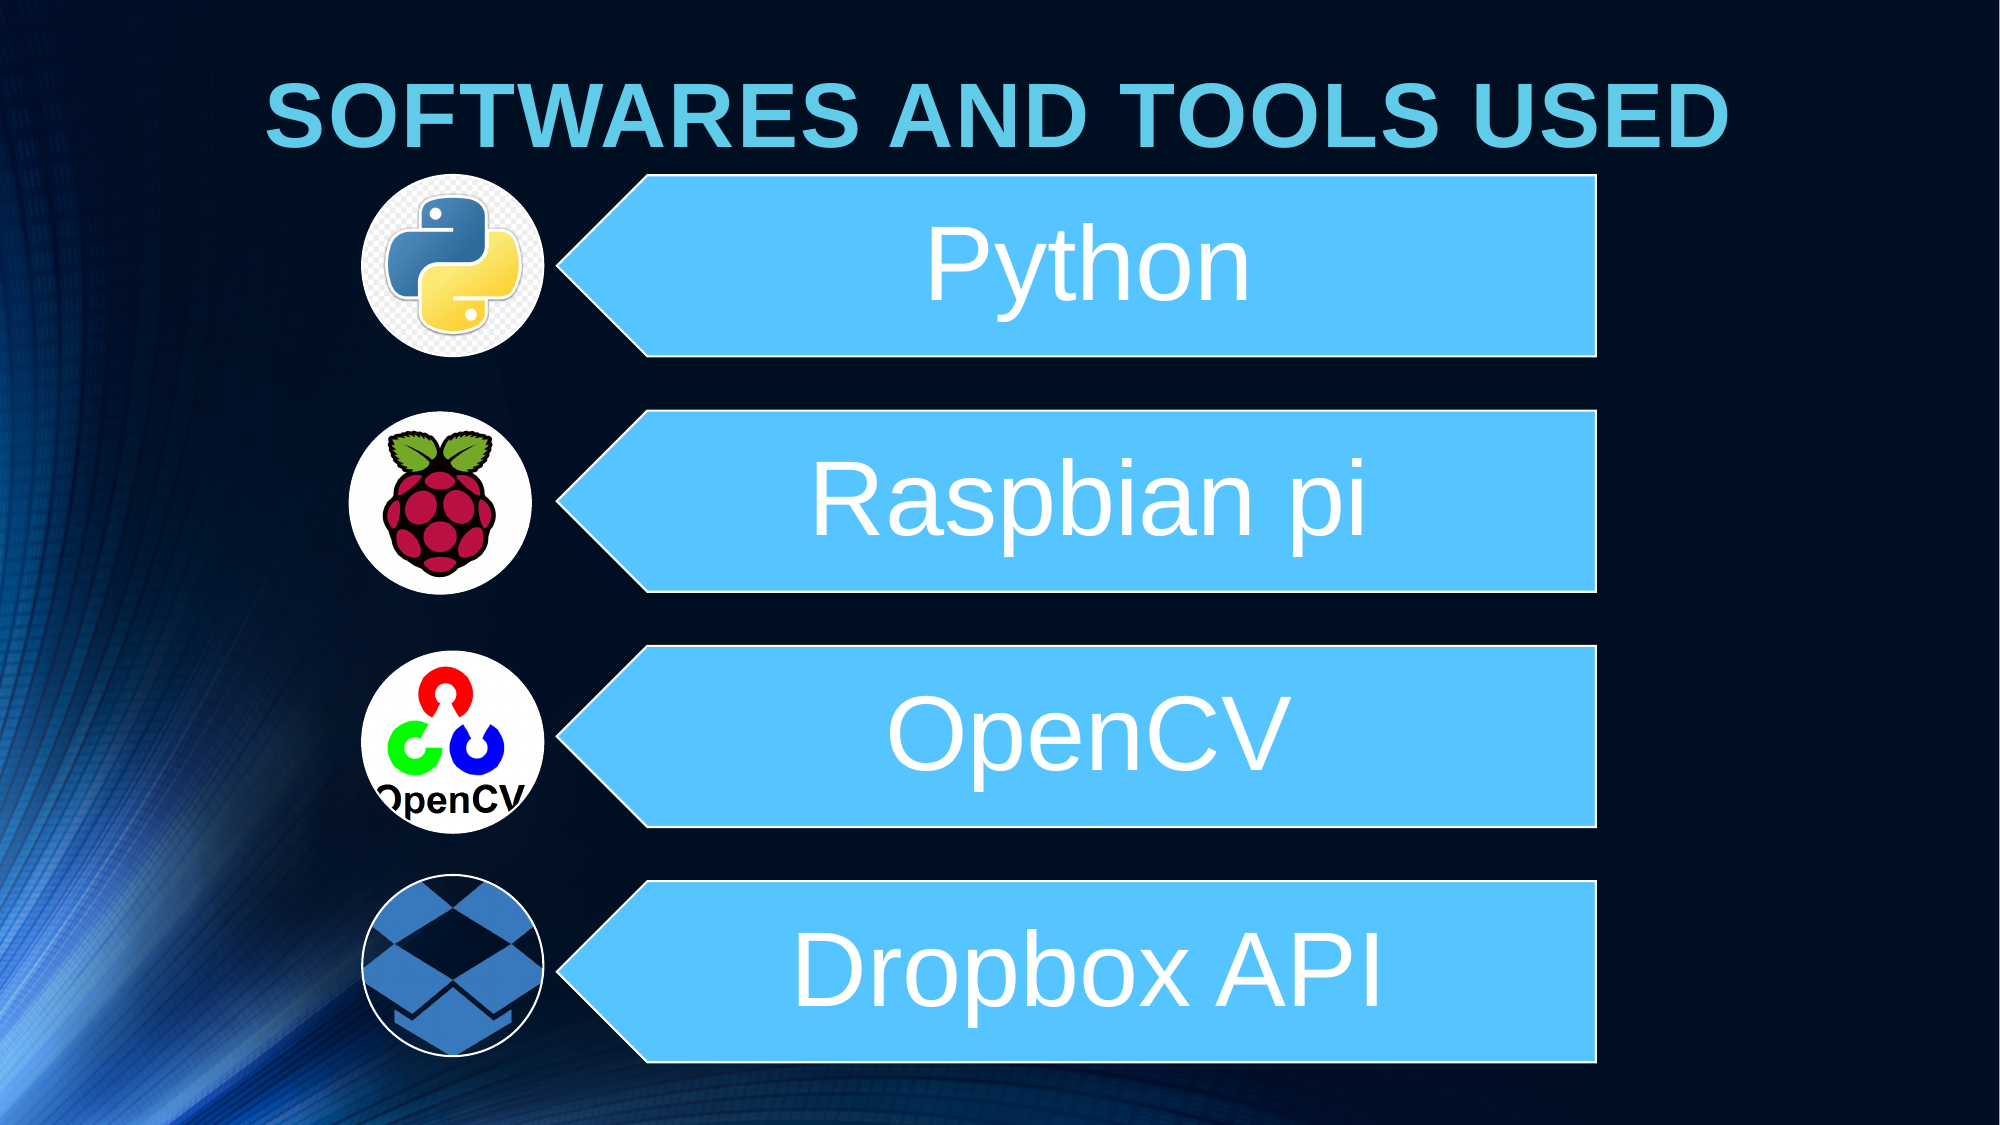

# SOFTWARES AND TOOLS USED
Python
Raspbian pi
OpenCV
Dropbox API